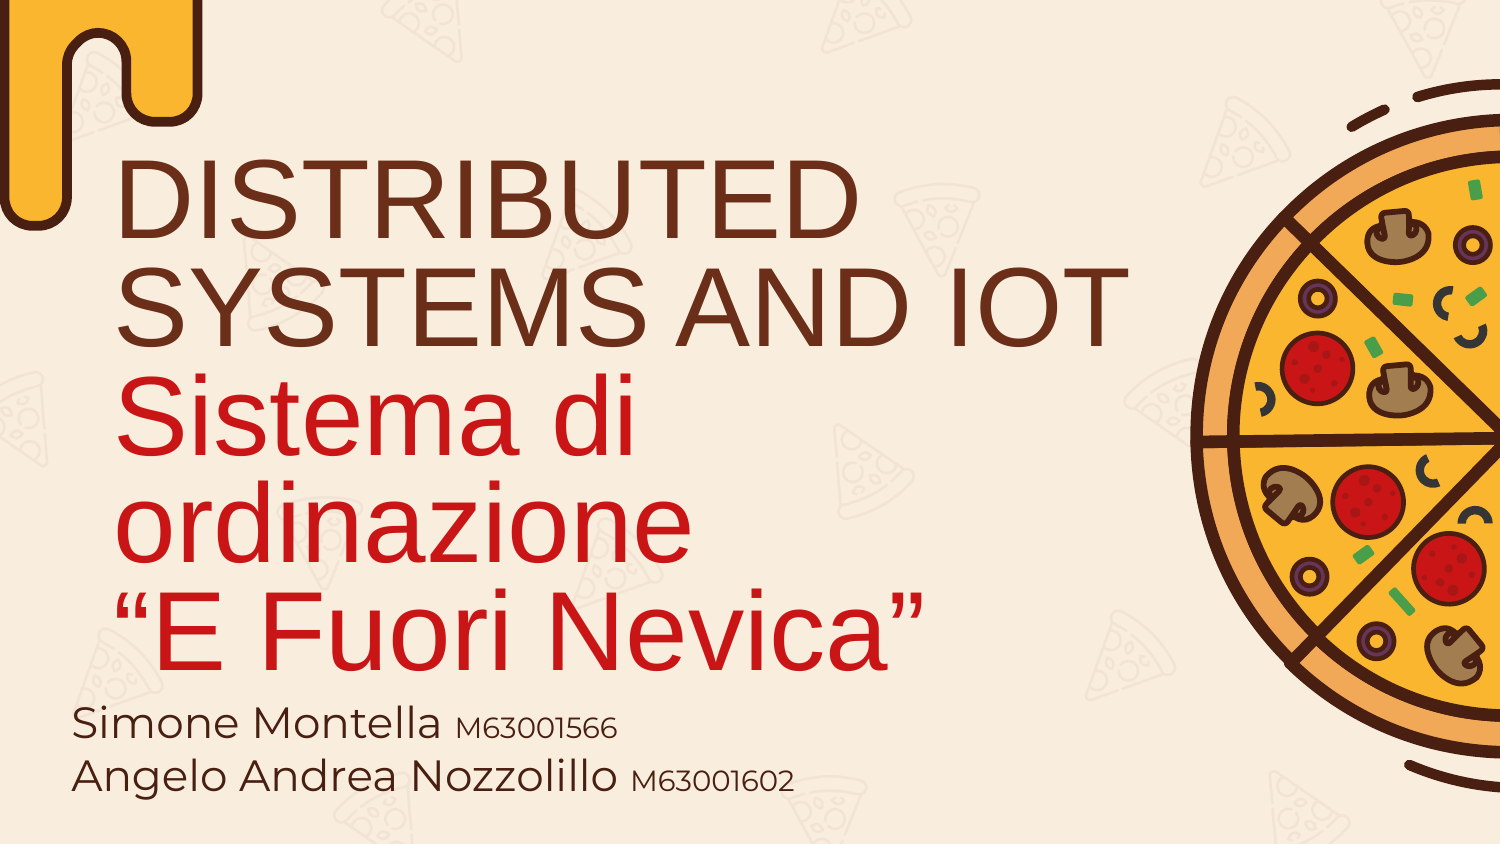

# DISTRIBUTED SYSTEMS AND IOT Sistema di ordinazione “E Fuori Nevica”
Simone Montella M63001566
Angelo Andrea Nozzolillo M63001602